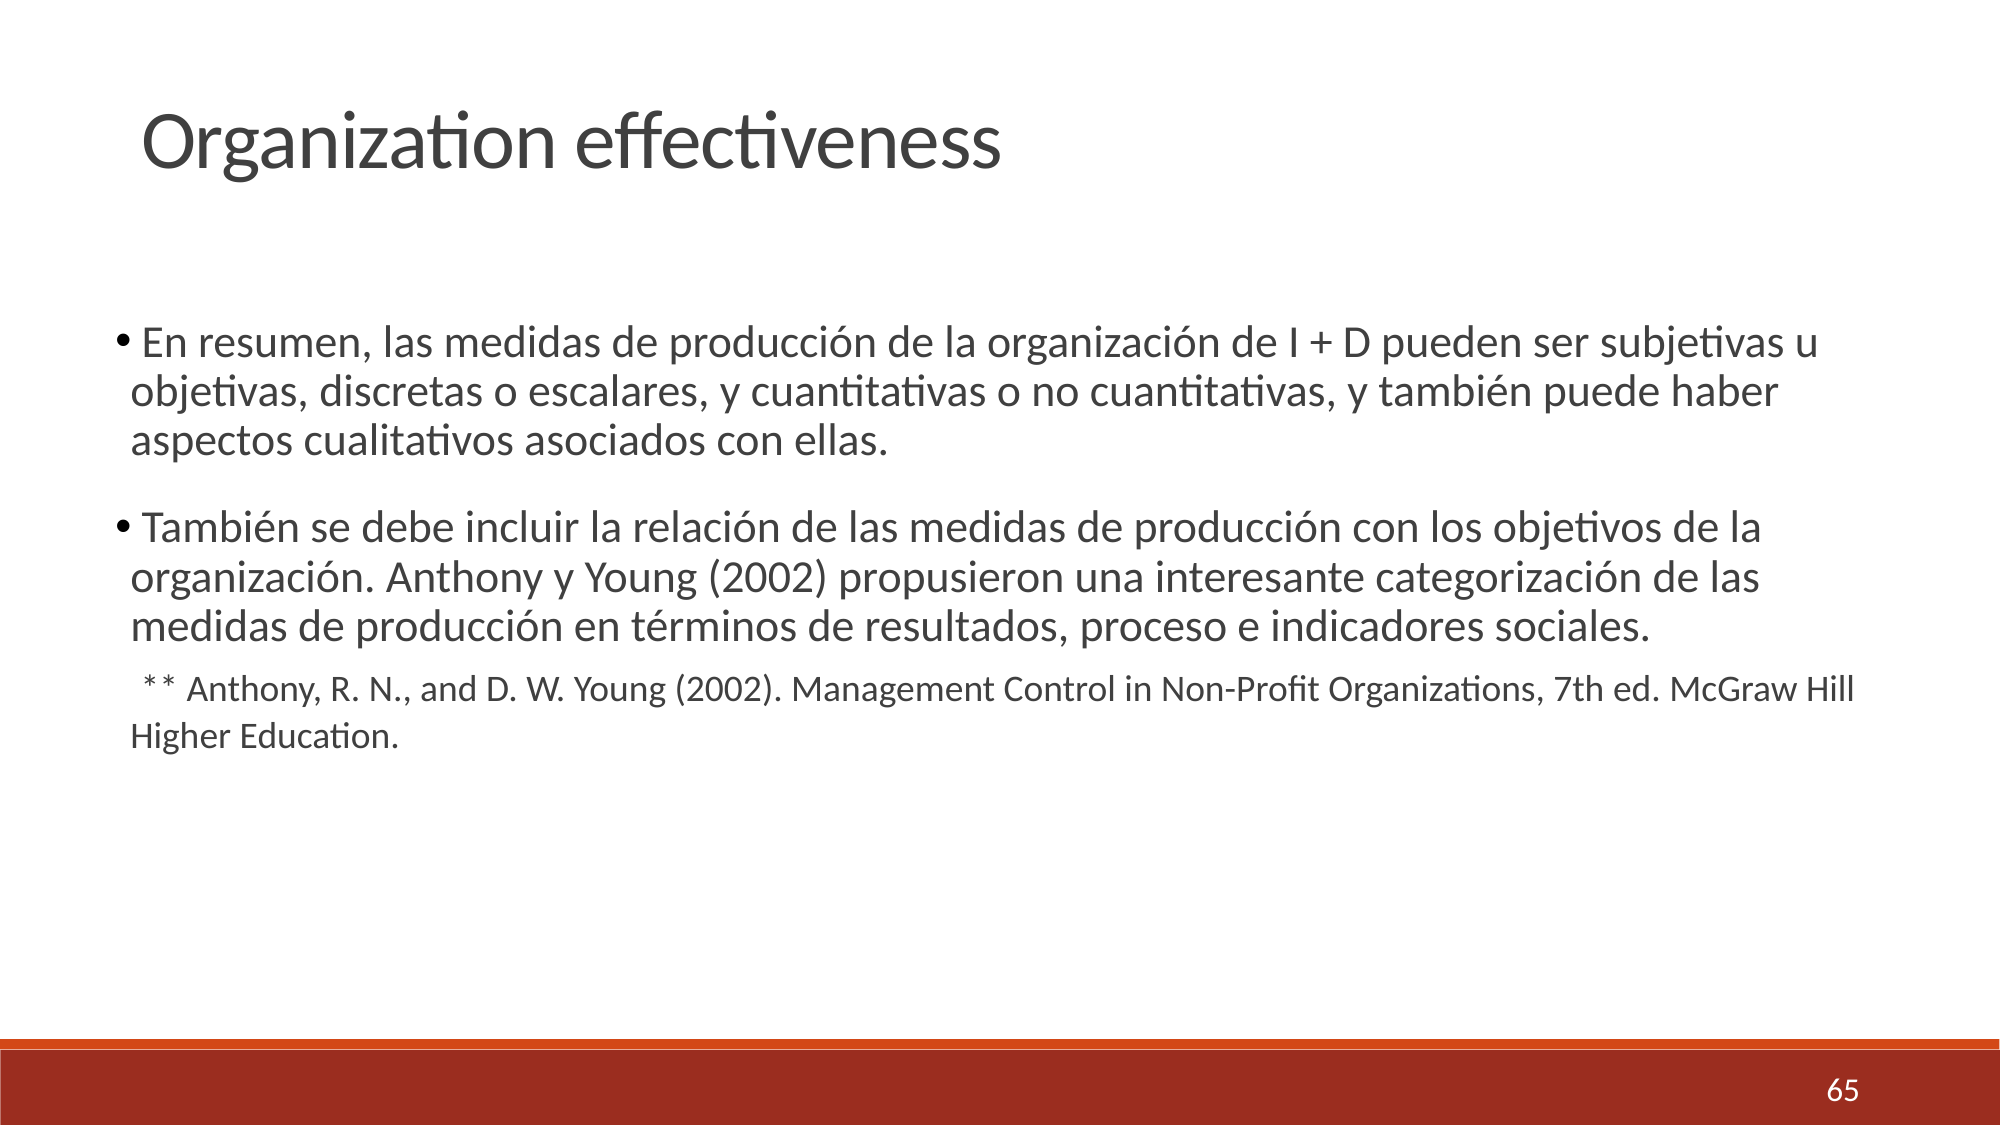

Organization effectiveness
 En resumen, las medidas de producción de la organización de I + D pueden ser subjetivas u objetivas, discretas o escalares, y cuantitativas o no cuantitativas, y también puede haber aspectos cualitativos asociados con ellas.
 También se debe incluir la relación de las medidas de producción con los objetivos de la organización. Anthony y Young (2002) propusieron una interesante categorización de las medidas de producción en términos de resultados, proceso e indicadores sociales.
 ** Anthony, R. N., and D. W. Young (2002). Management Control in Non-Profit Organizations, 7th ed. McGraw Hill Higher Education.
65